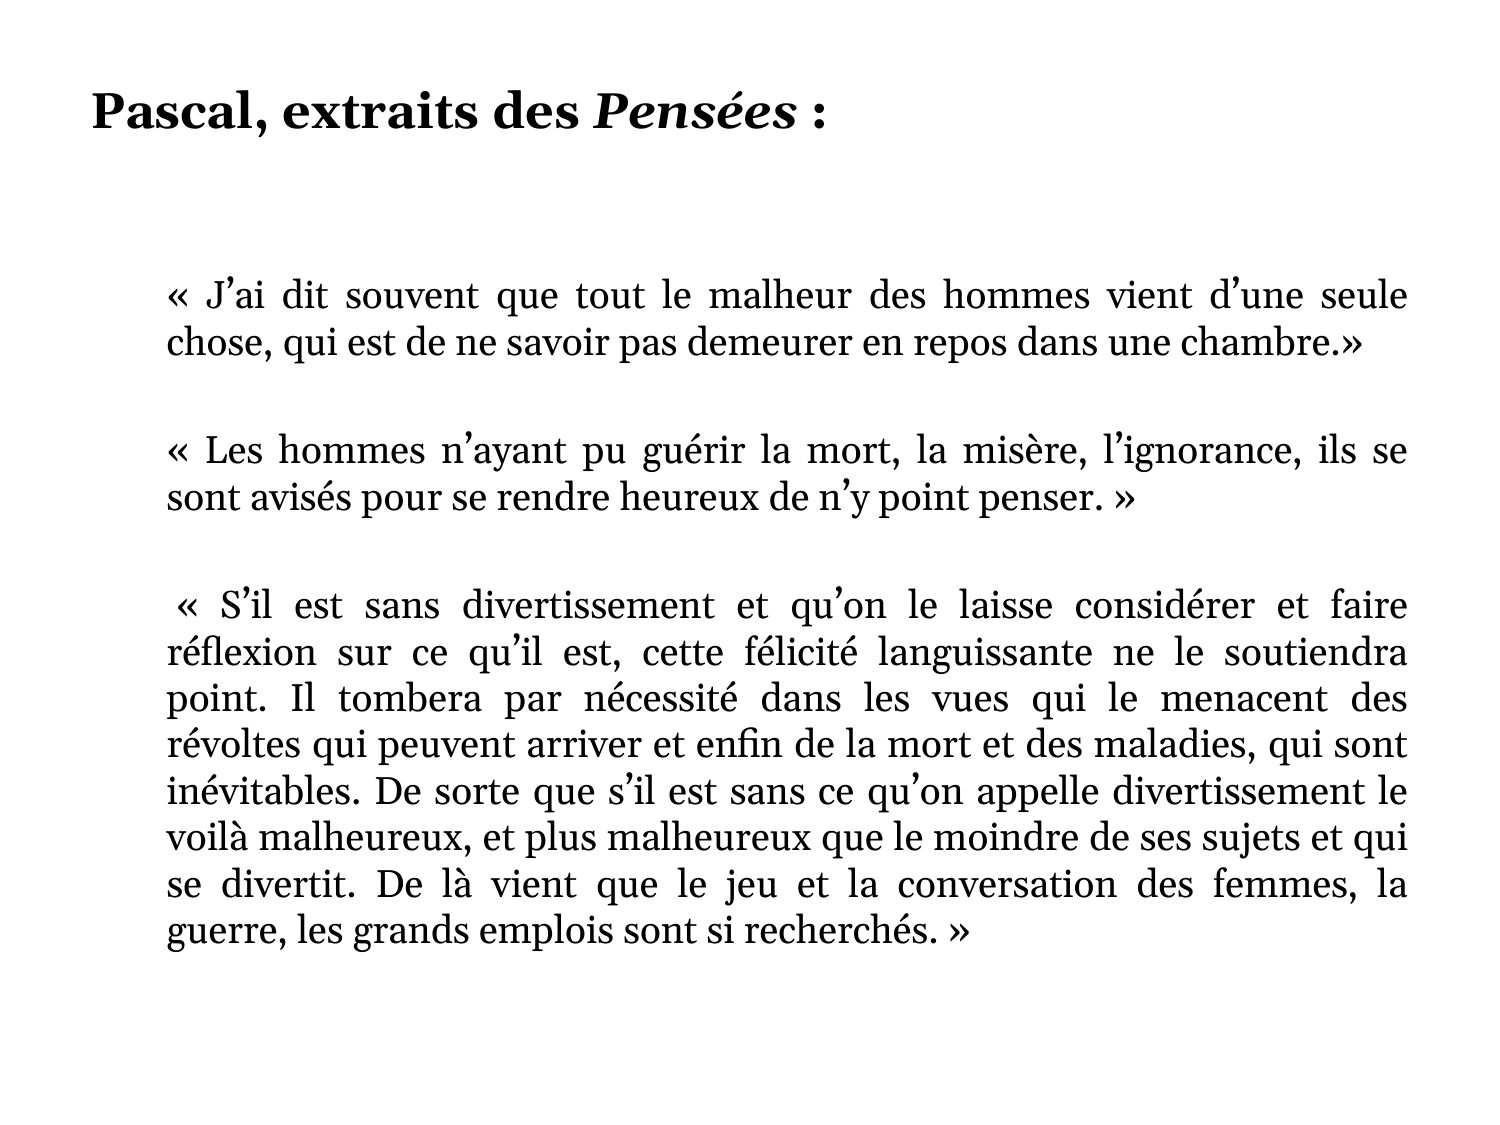

# Pascal, extraits des Pensées :
« J’ai dit souvent que tout le malheur des hommes vient d’une seule chose, qui est de ne savoir pas demeurer en repos dans une chambre.»

« Les hommes n’ayant pu guérir la mort, la misère, l’ignorance, ils se sont avisés pour se rendre heureux de n’y point penser. »

 « S’il est sans divertissement et qu’on le laisse considérer et faire réflexion sur ce qu’il est, cette félicité languissante ne le soutiendra point. Il tombera par nécessité dans les vues qui le menacent des révoltes qui peuvent arriver et enfin de la mort et des maladies, qui sont inévitables. De sorte que s’il est sans ce qu’on appelle divertissement le voilà malheureux, et plus malheureux que le moindre de ses sujets et qui se divertit. De là vient que le jeu et la conversation des femmes, la guerre, les grands emplois sont si recherchés. »